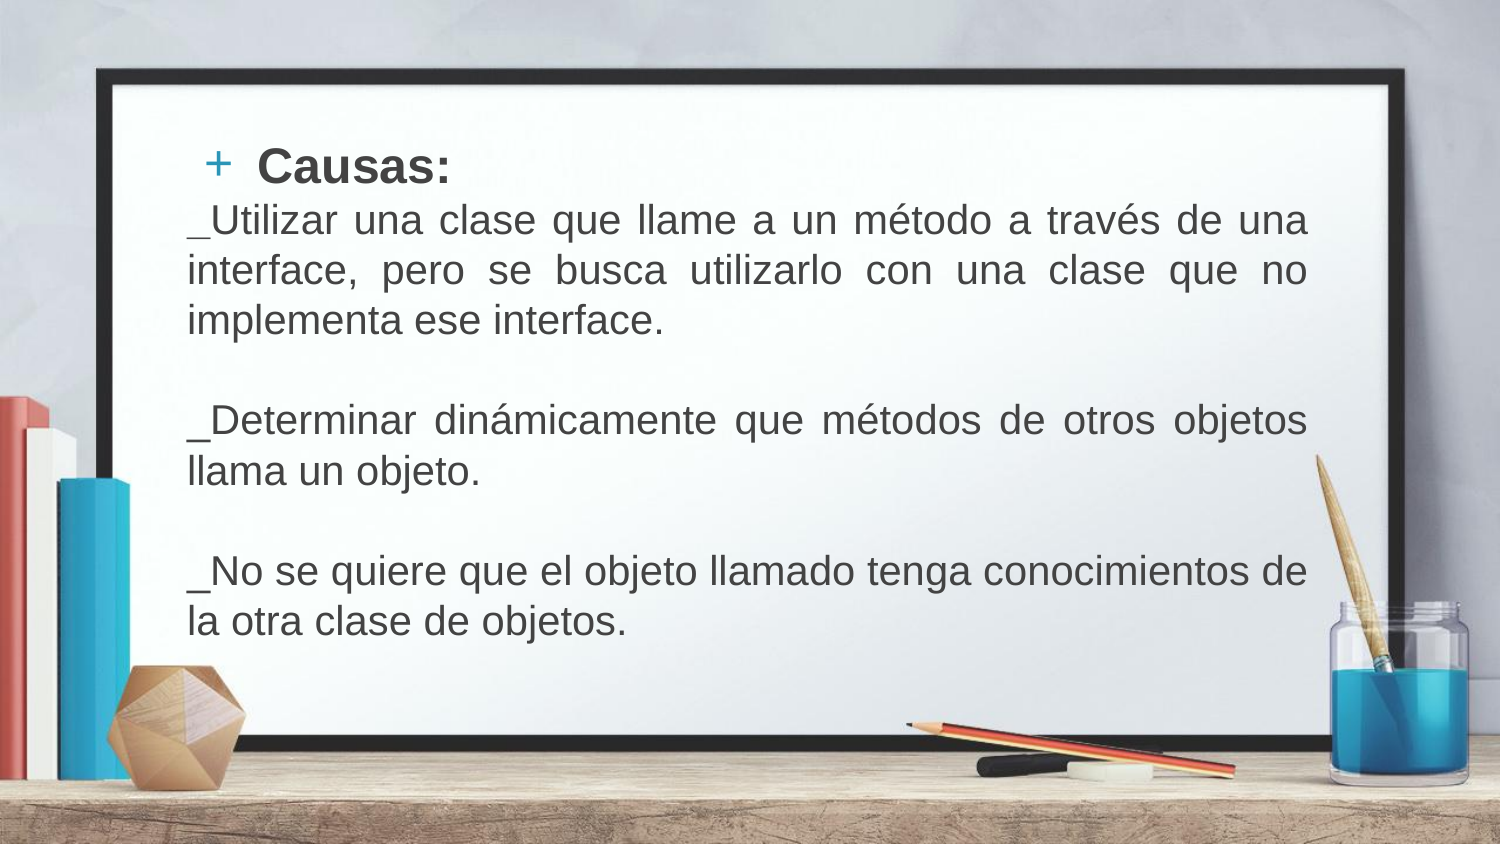

Causas:
_Utilizar una clase que llame a un método a través de una interface, pero se busca utilizarlo con una clase que no implementa ese interface.

_Determinar dinámicamente que métodos de otros objetos llama un objeto.

_No se quiere que el objeto llamado tenga conocimientos de la otra clase de objetos.